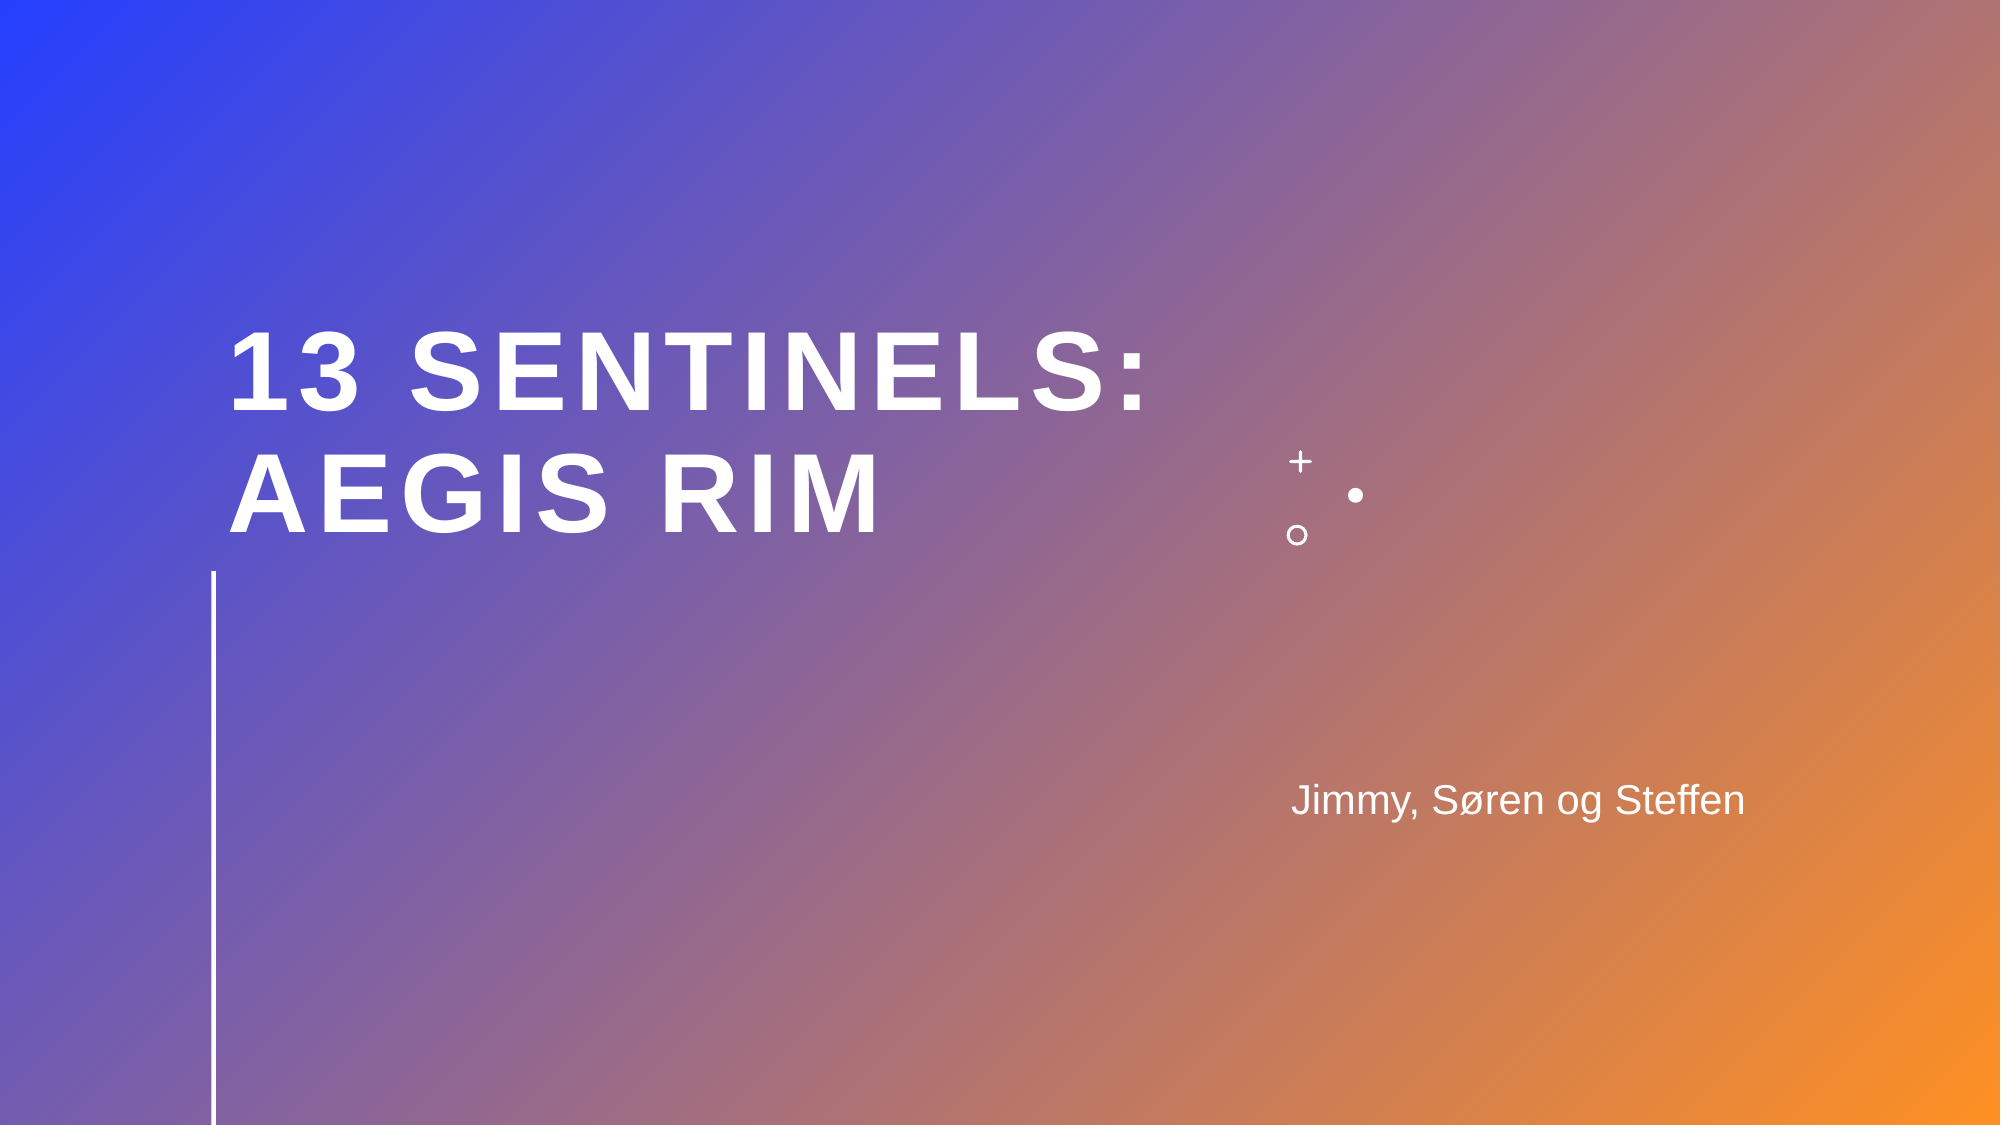

# 13 Sentinels: Aegis Rim
Jimmy, Søren og Steffen